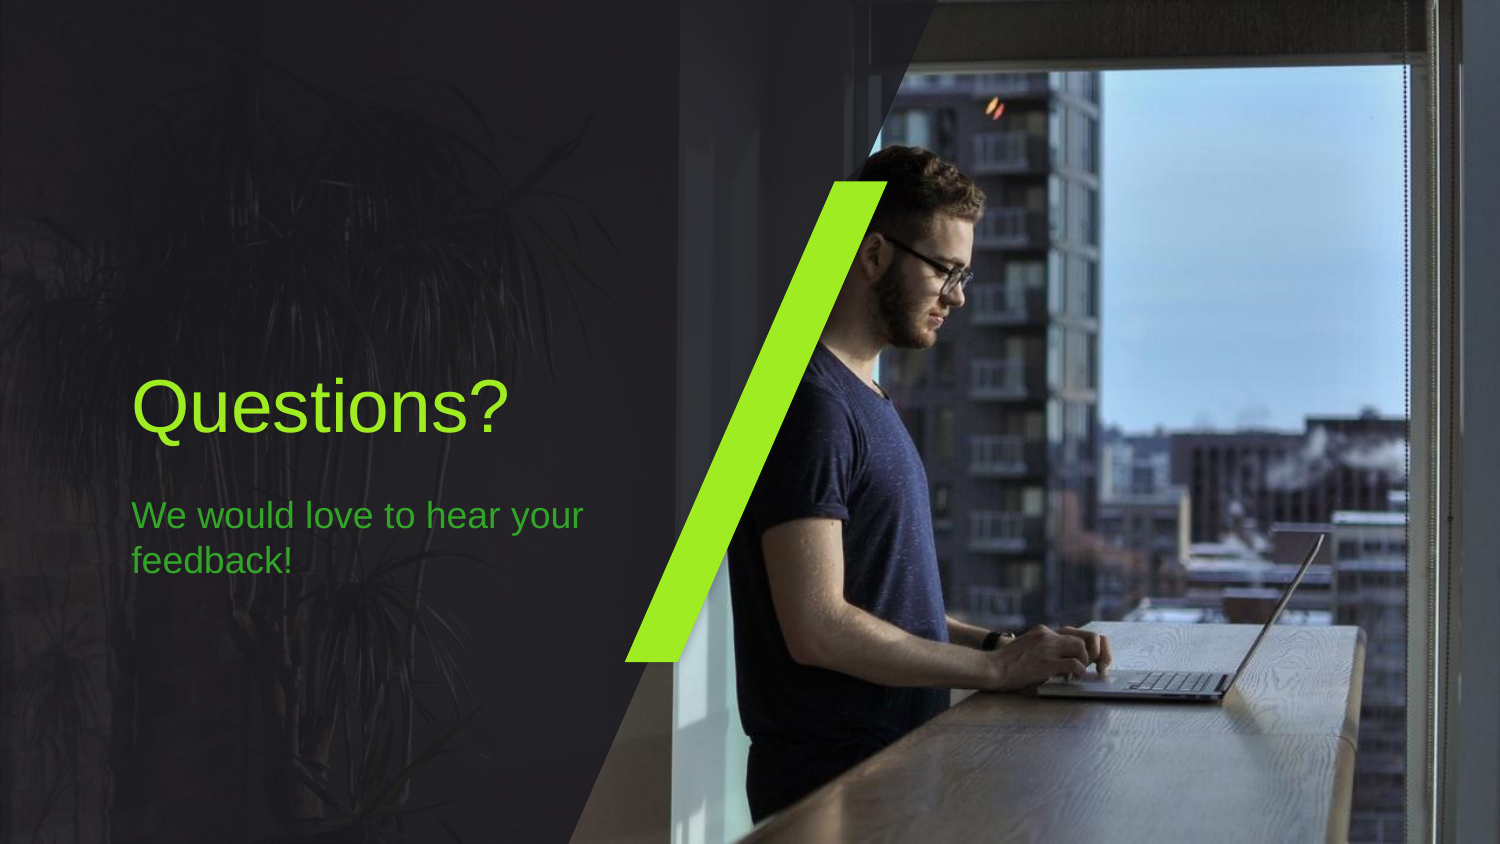

# Questions?
We would love to hear your feedback!